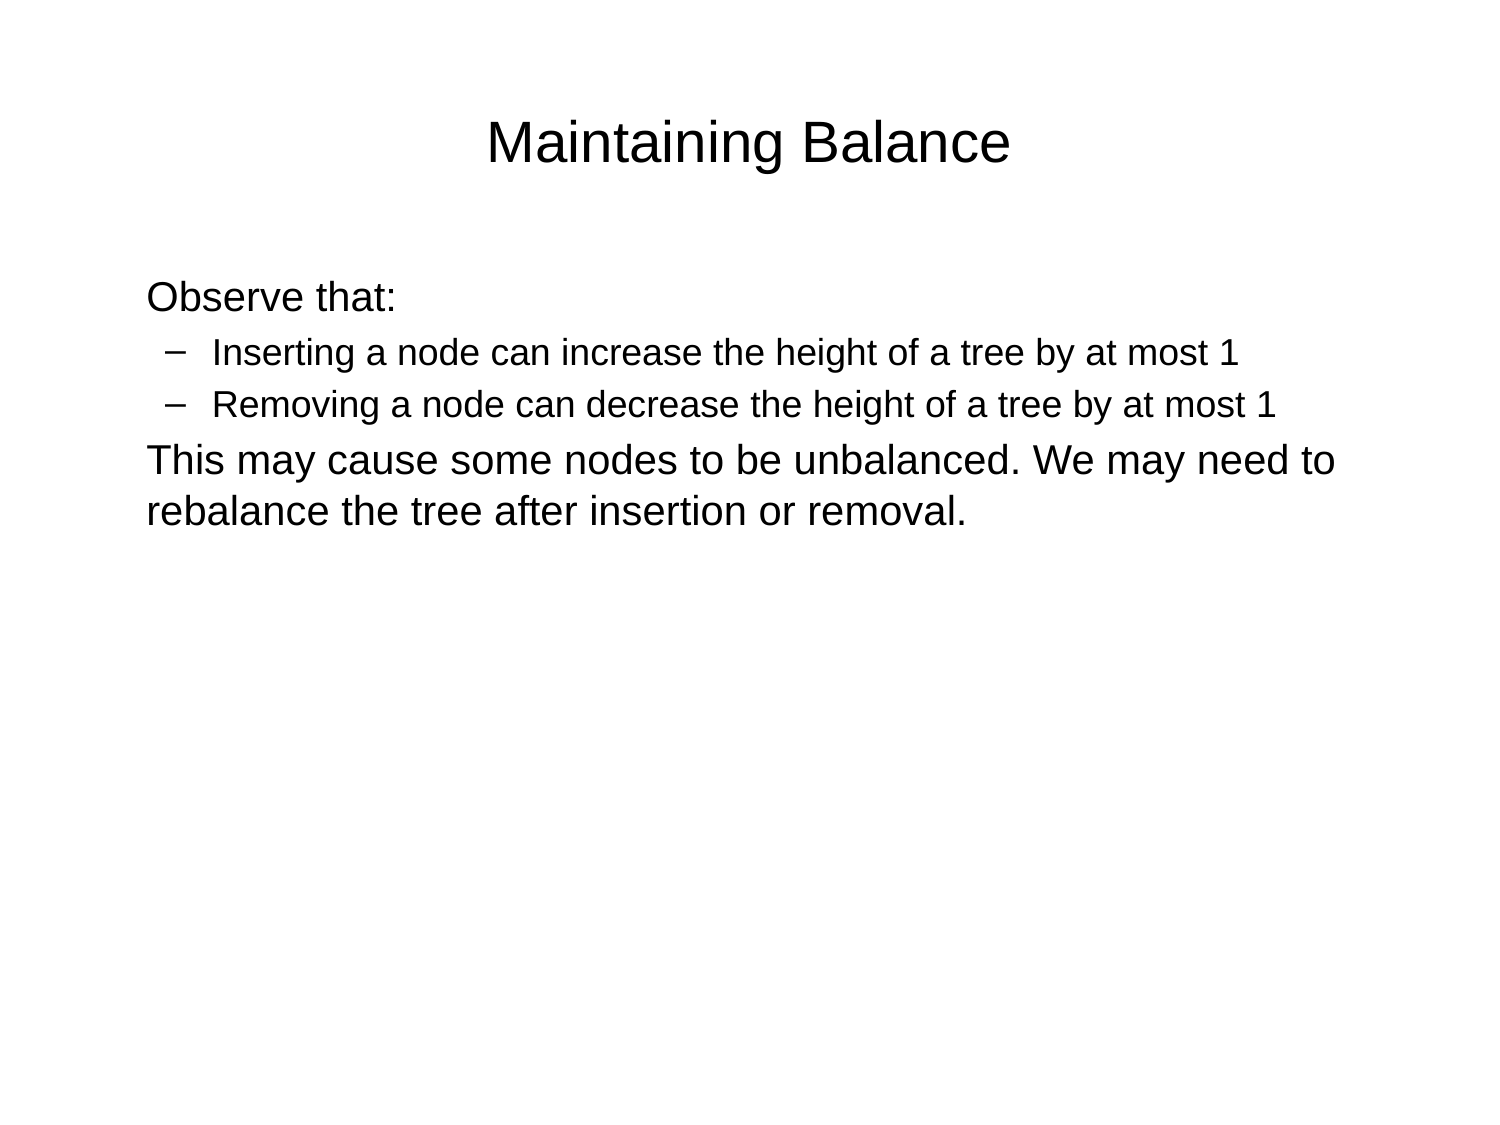

# Maintaining Balance
	Observe that:
Inserting a node can increase the height of a tree by at most 1
Removing a node can decrease the height of a tree by at most 1
	This may cause some nodes to be unbalanced. We may need to rebalance the tree after insertion or removal.